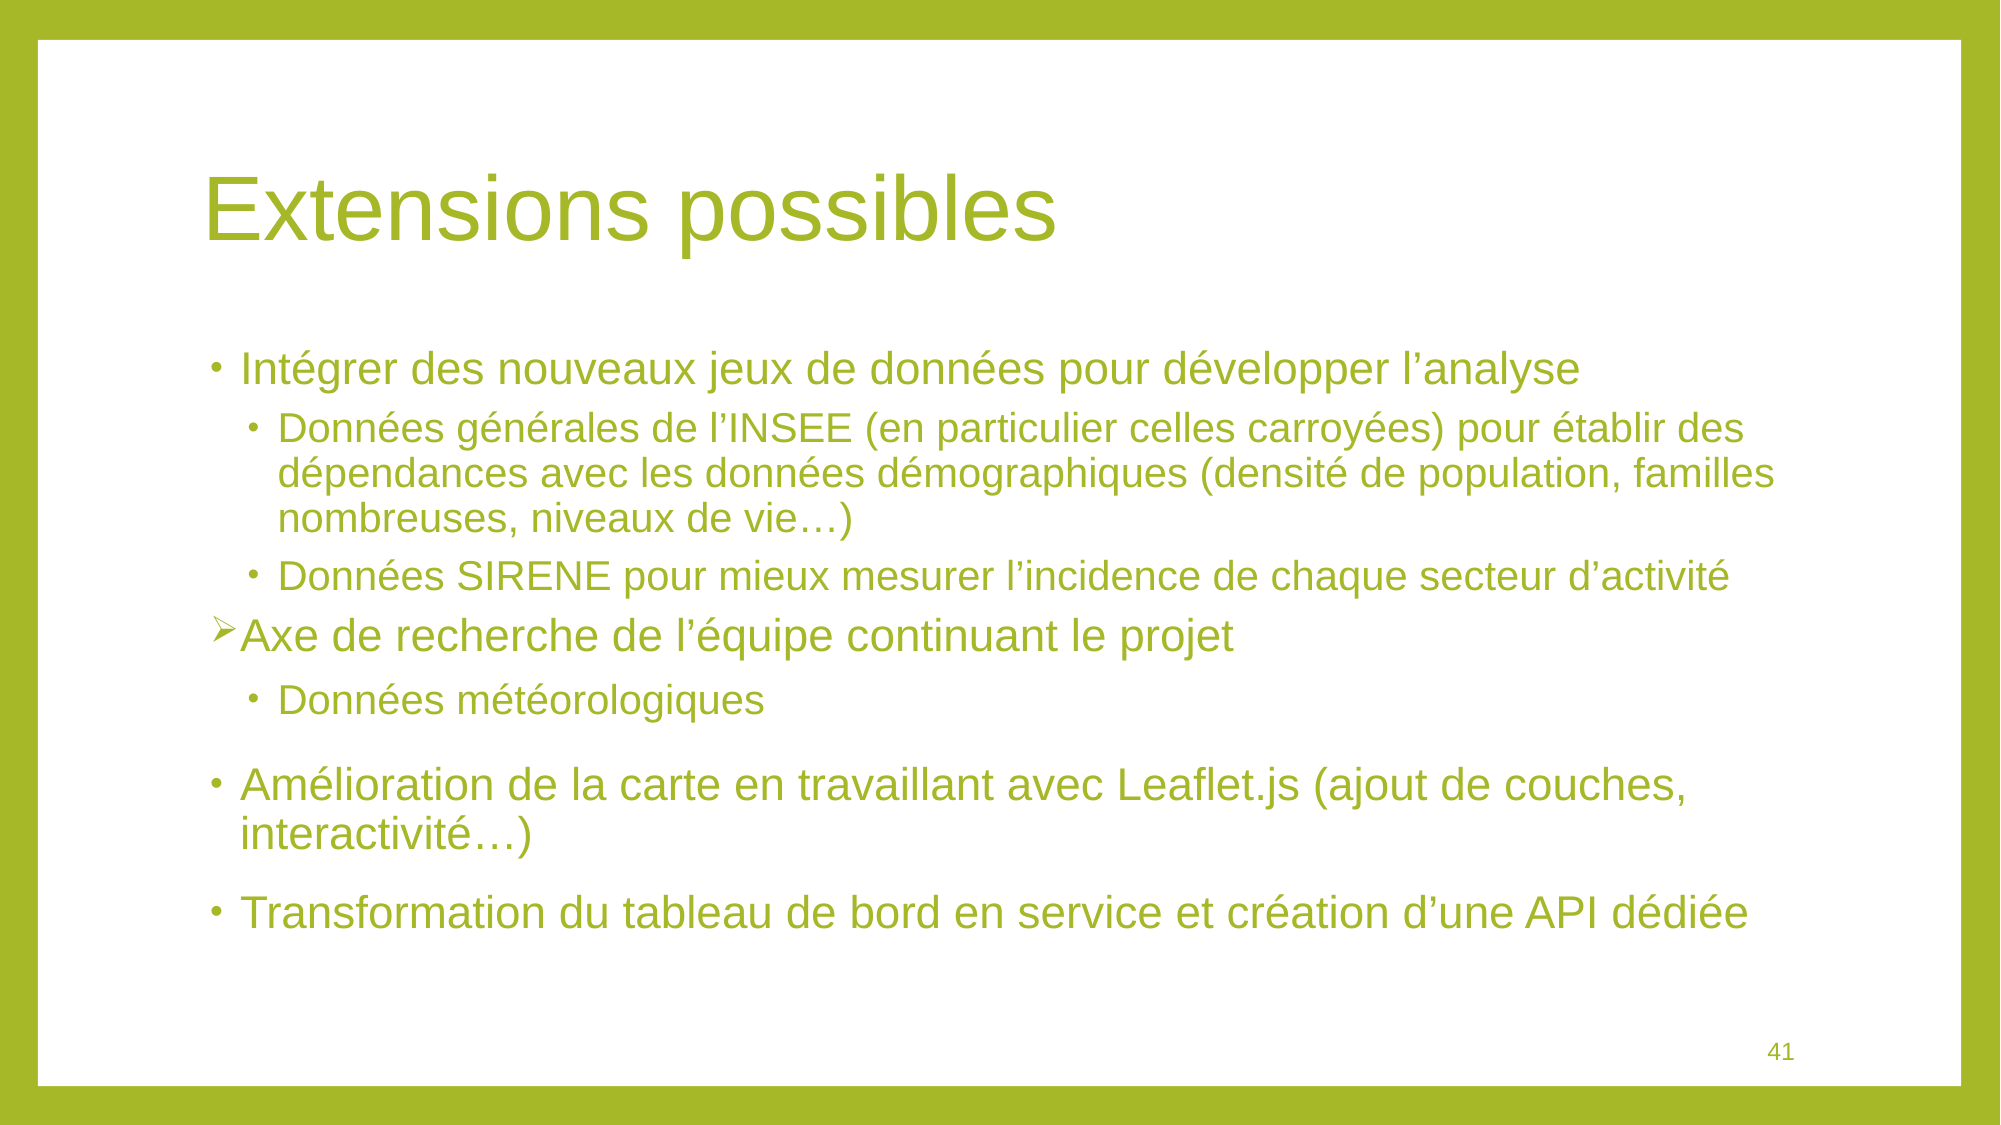

# Extensions possibles
Intégrer des nouveaux jeux de données pour développer l’analyse
Données générales de l’INSEE (en particulier celles carroyées) pour établir des dépendances avec les données démographiques (densité de population, familles nombreuses, niveaux de vie…)
Données SIRENE pour mieux mesurer l’incidence de chaque secteur d’activité
Axe de recherche de l’équipe continuant le projet
Données météorologiques
Amélioration de la carte en travaillant avec Leaflet.js (ajout de couches, interactivité…)
Transformation du tableau de bord en service et création d’une API dédiée
41